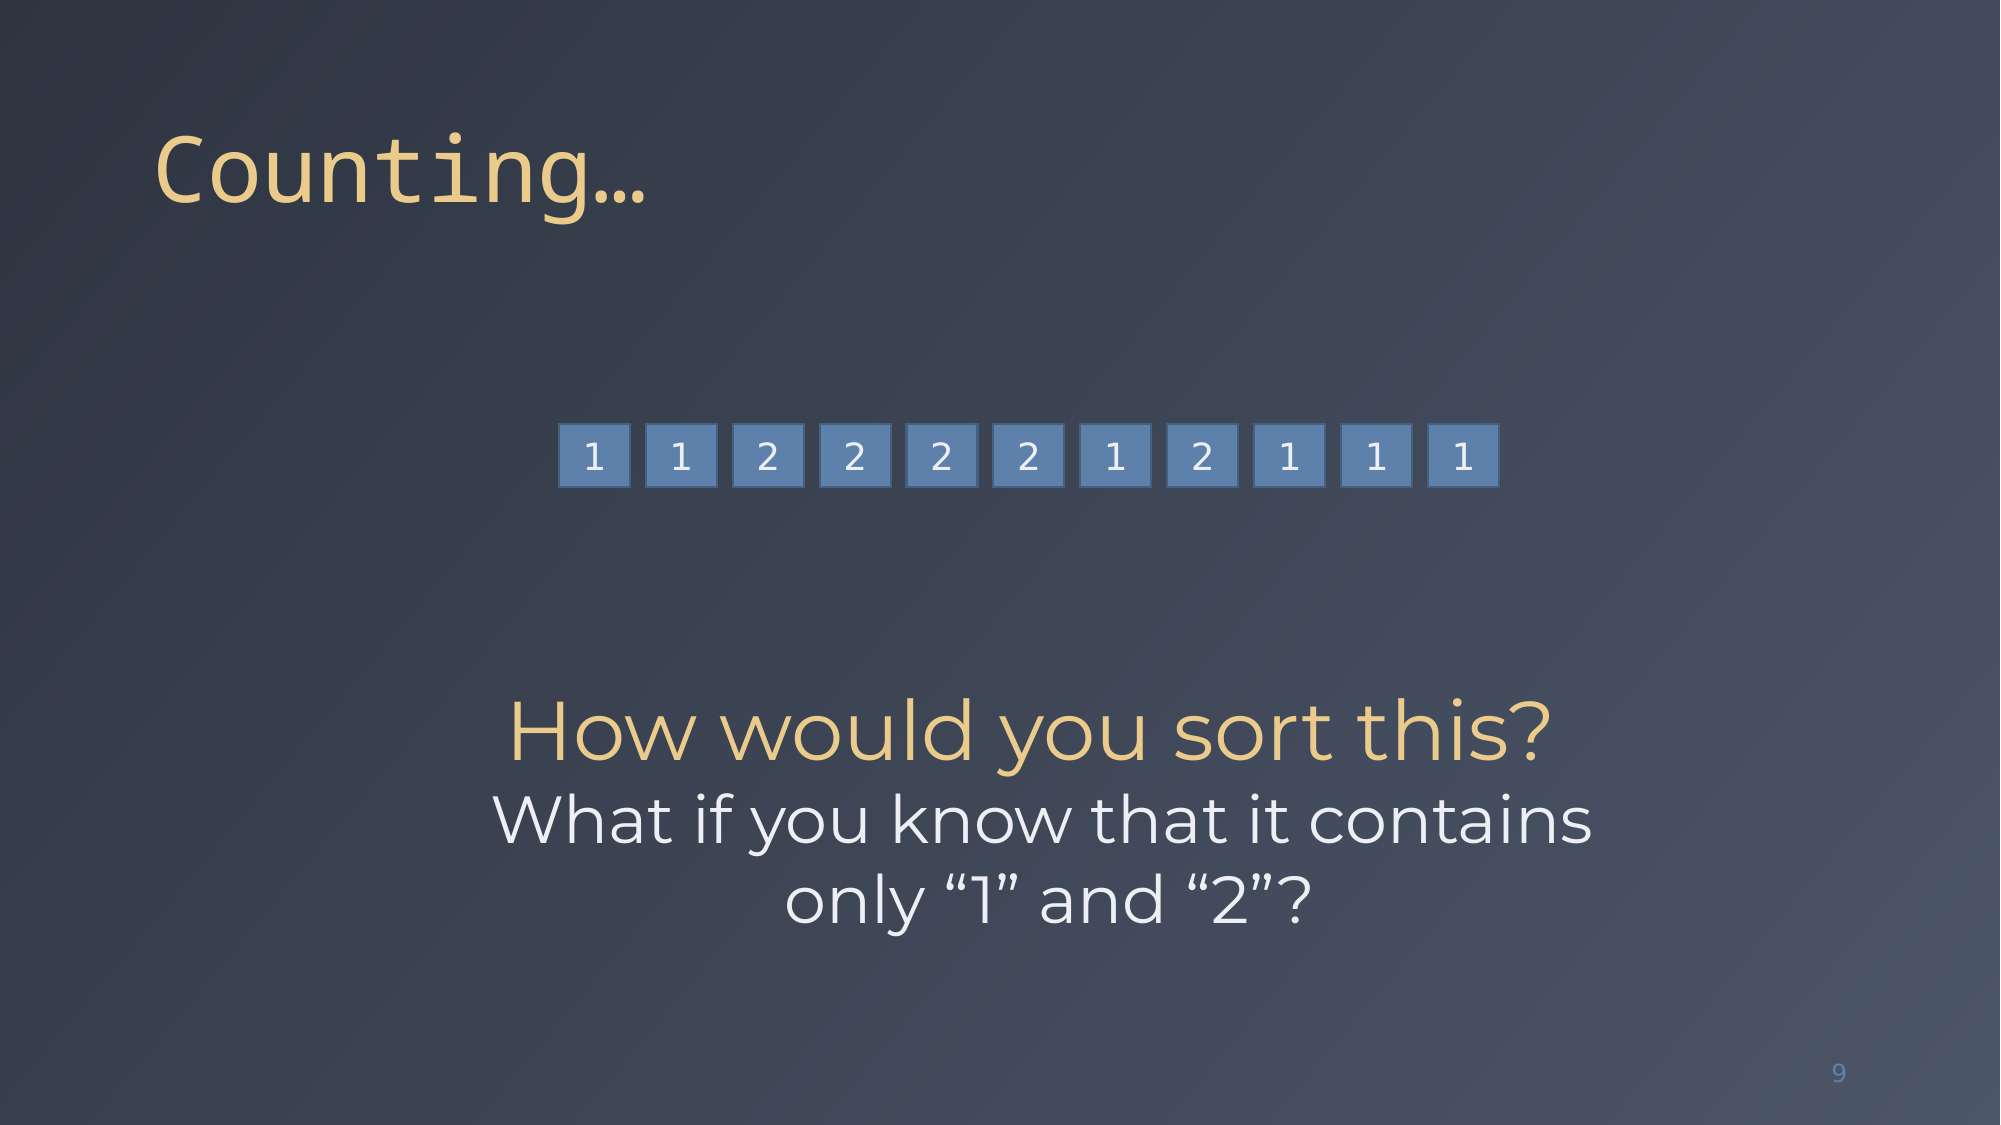

# Counting…
1
1
2
2
2
2
1
2
1
1
1
How would you sort this?
What if you know that it contains
 only “1” and “2”?
9